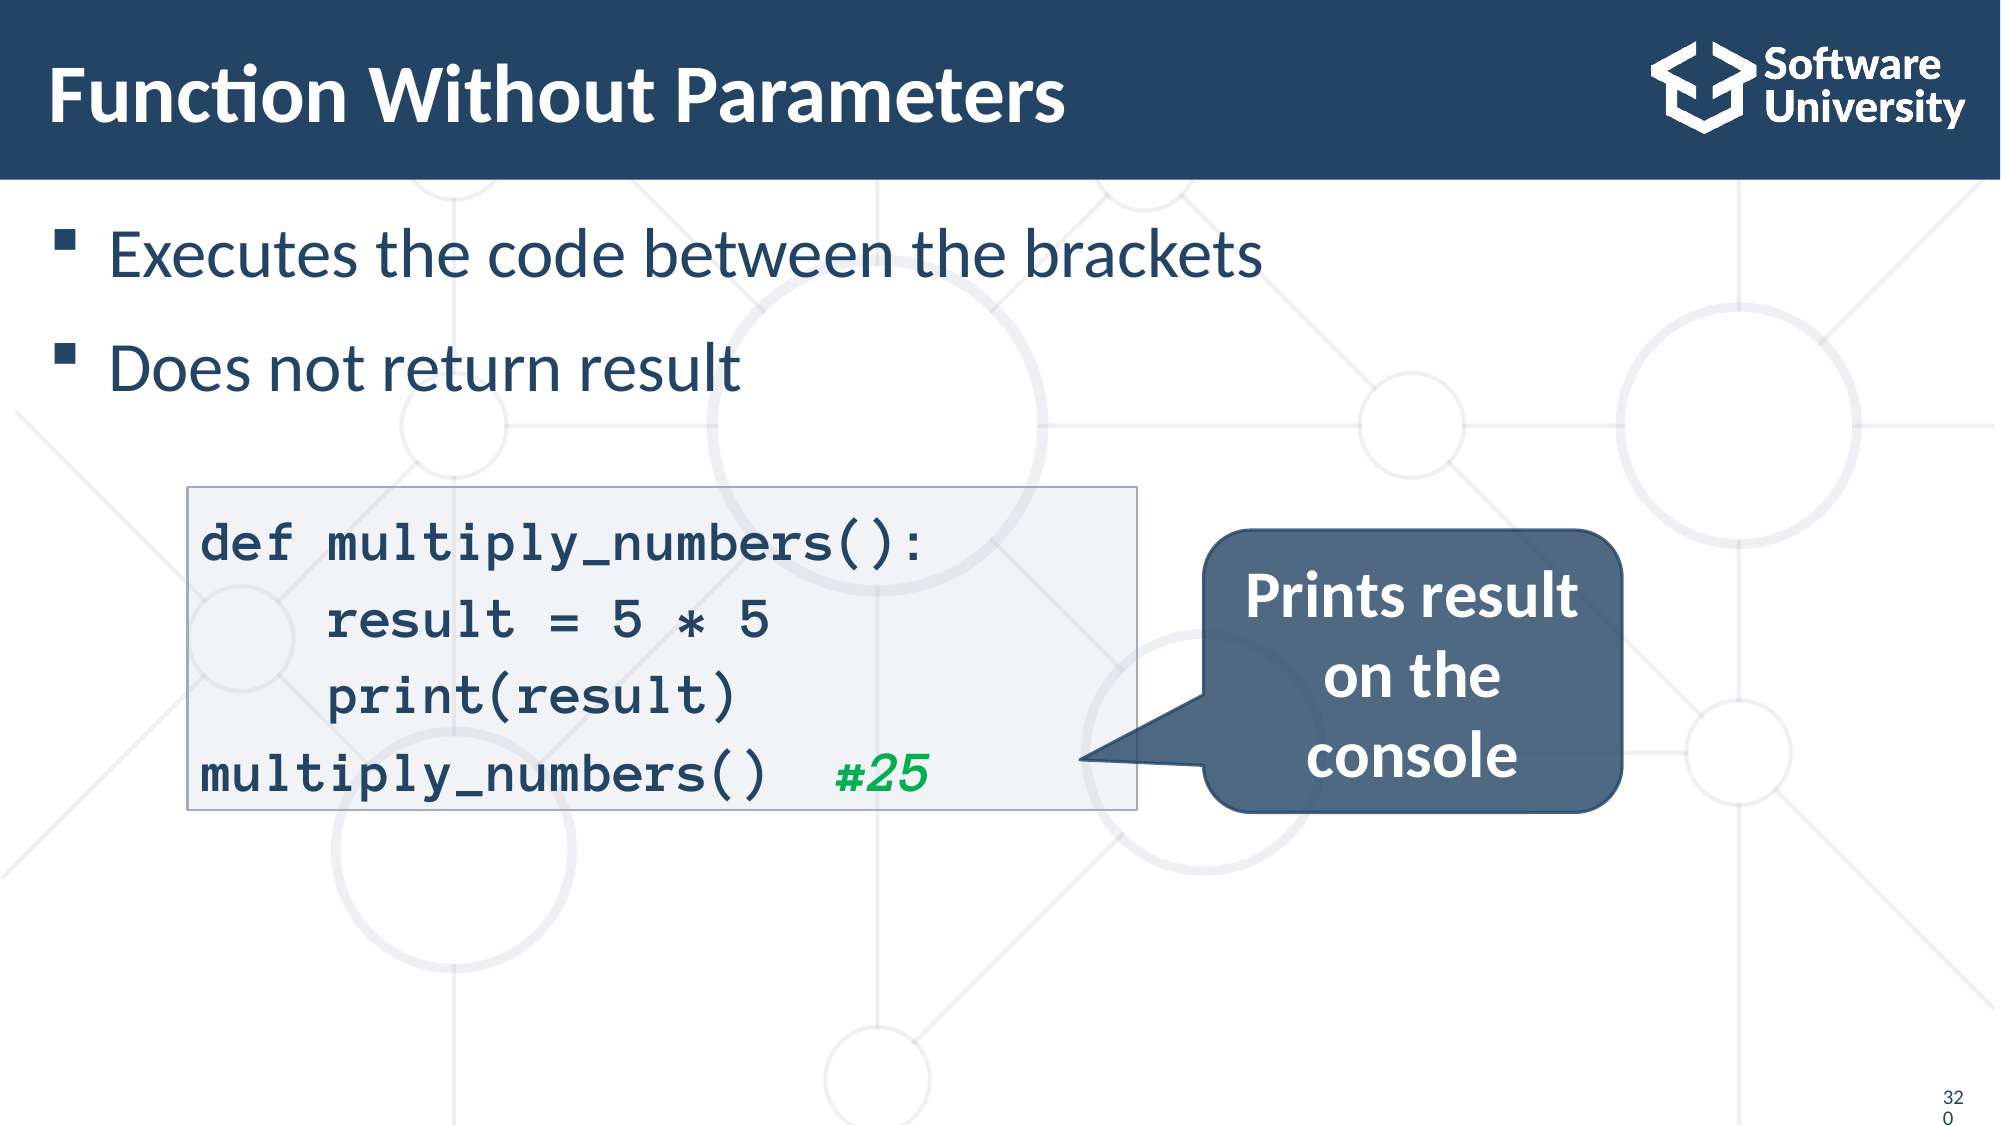

# Function Without Parameters
Executes the code between the brackets
Does not return result

def multiply_numbers():
    result = 5 * 5
    print(result)
multiply_numbers()  #25
Prints result on the console
320